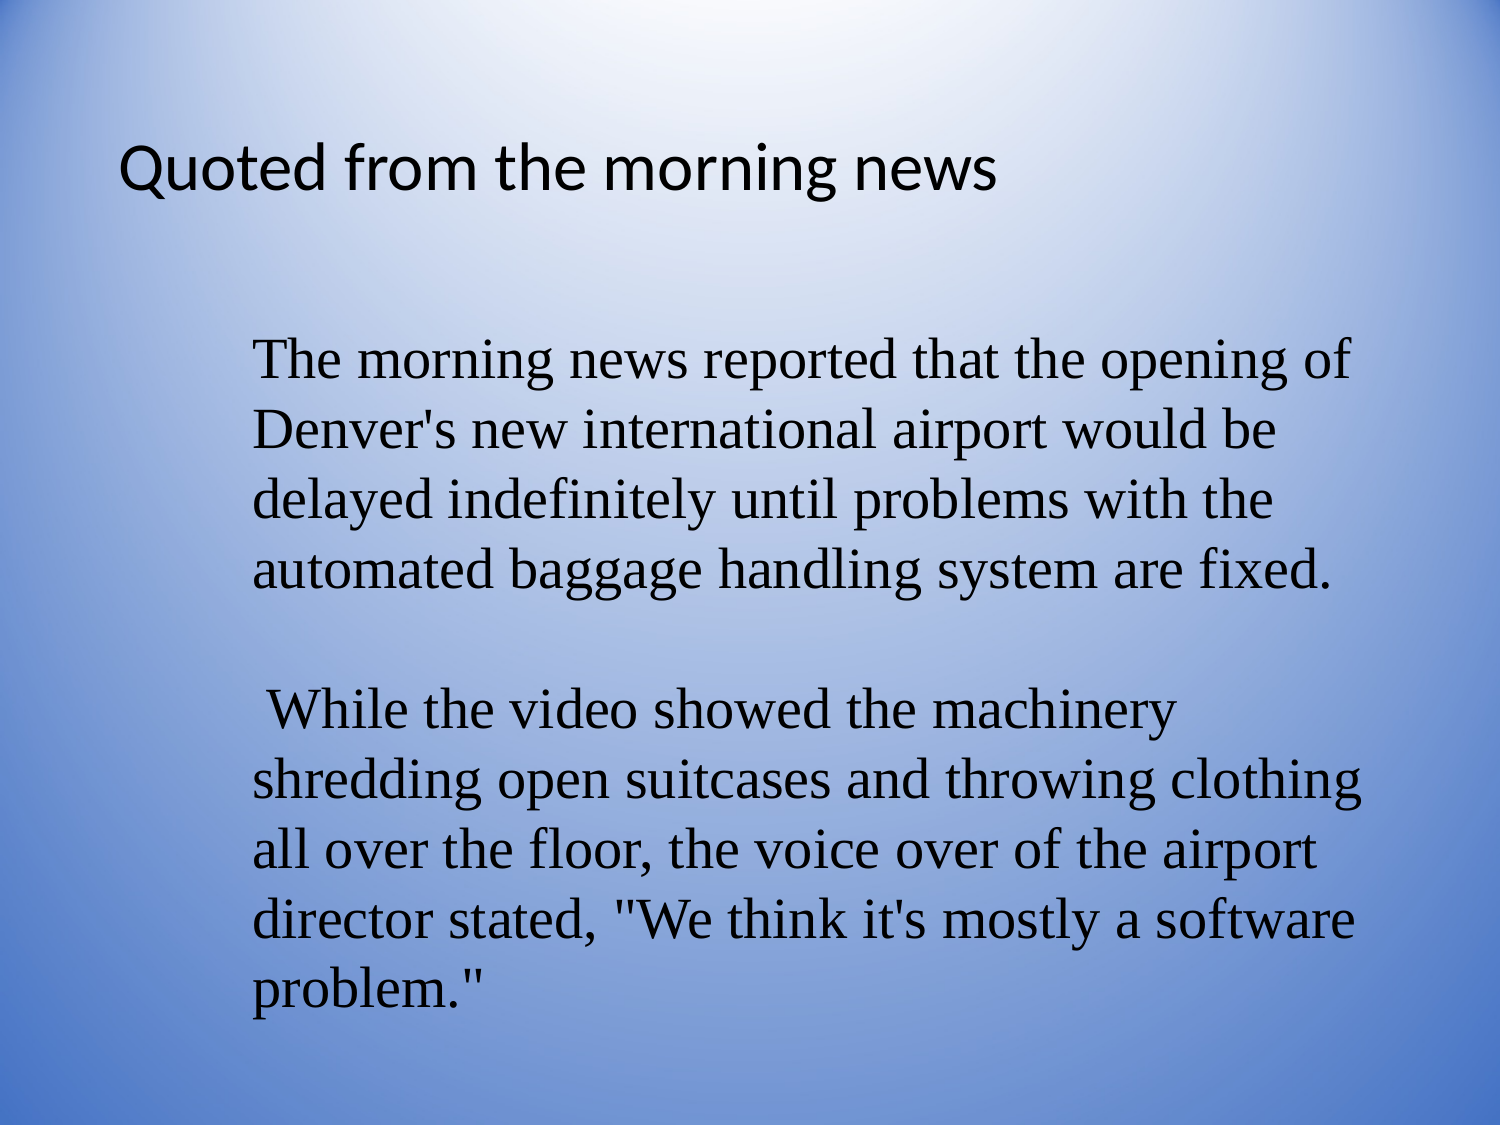

# Quoted from the morning news
The morning news reported that the opening of Denver's new international airport would be delayed indefinitely until problems with the automated baggage handling system are fixed.

 While the video showed the machinery shredding open suitcases and throwing clothing all over the floor, the voice over of the airport director stated, "We think it's mostly a software problem."
Today's